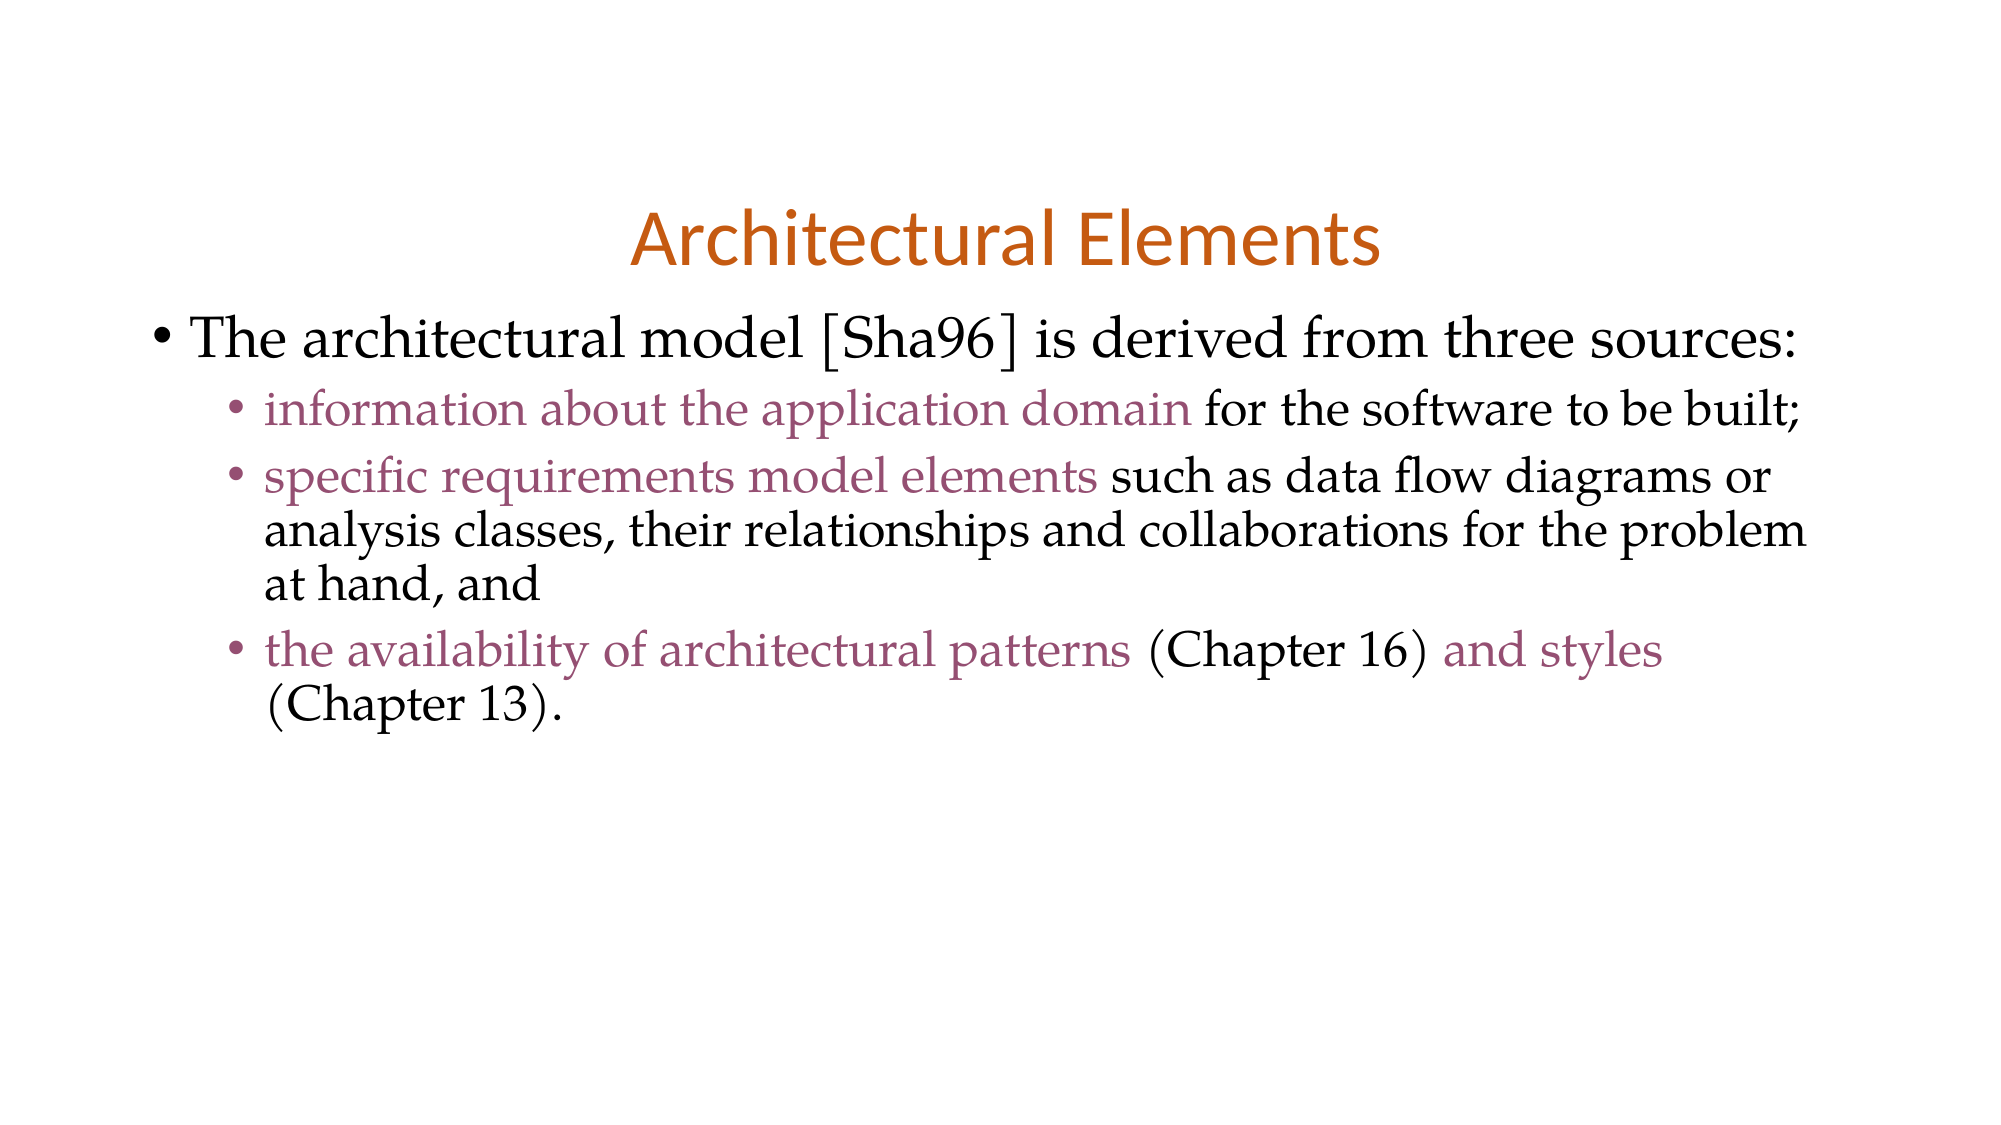

# Architectural Elements
The architectural model [Sha96] is derived from three sources:
information about the application domain for the software to be built;
specific requirements model elements such as data flow diagrams or analysis classes, their relationships and collaborations for the problem at hand, and
the availability of architectural patterns (Chapter 16) and styles (Chapter 13).